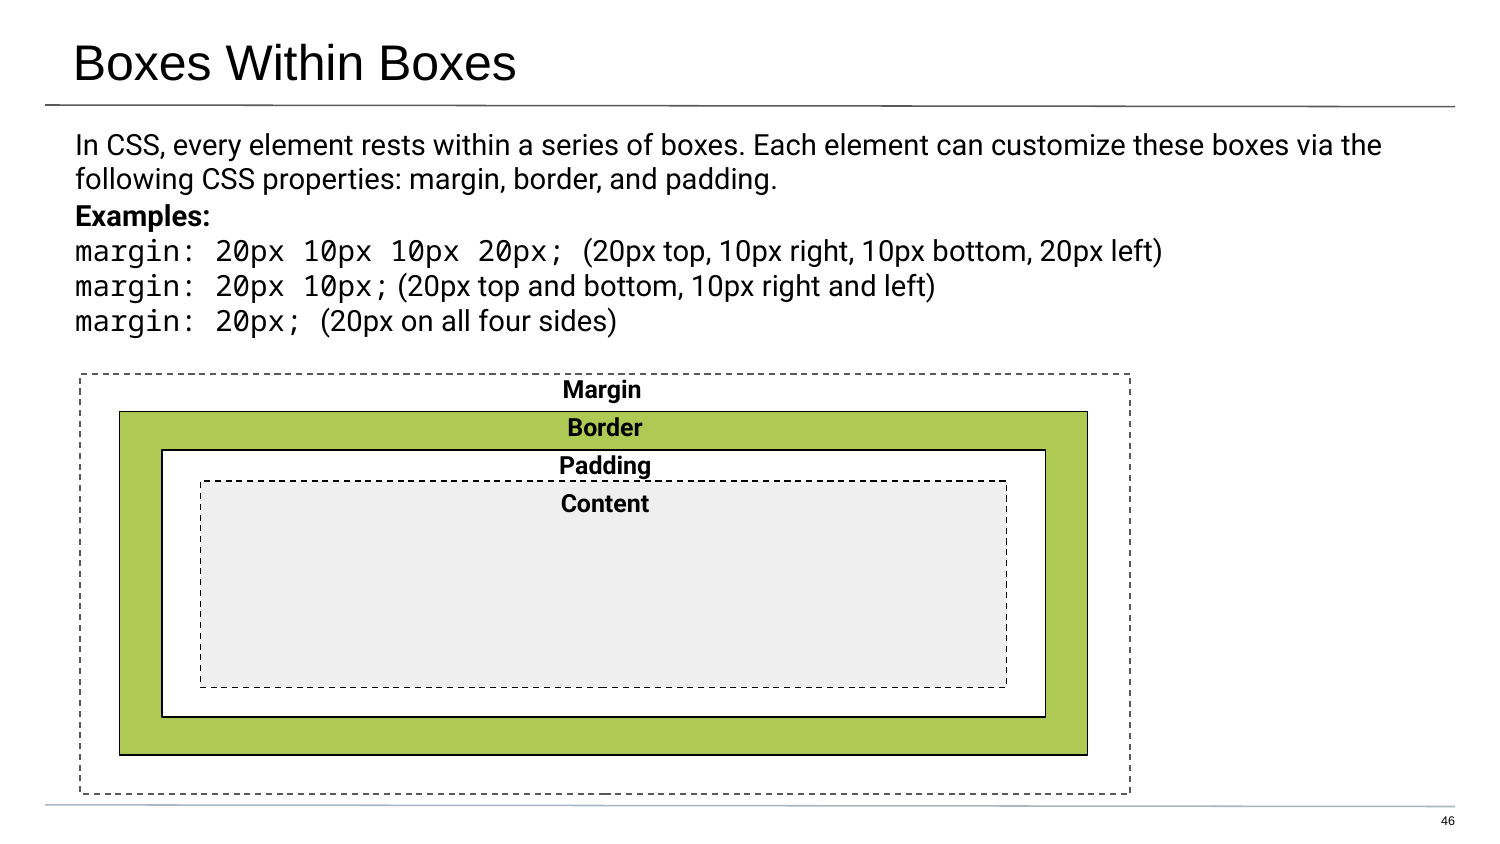

# Boxes Within Boxes
In CSS, every element rests within a series of boxes. Each element can customize these boxes via the following CSS properties: margin, border, and padding.
Examples:
margin: 20px 10px 10px 20px; (20px top, 10px right, 10px bottom, 20px left)
margin: 20px 10px; (20px top and bottom, 10px right and left)
margin: 20px; (20px on all four sides)

Margin
Border

Padding

Content